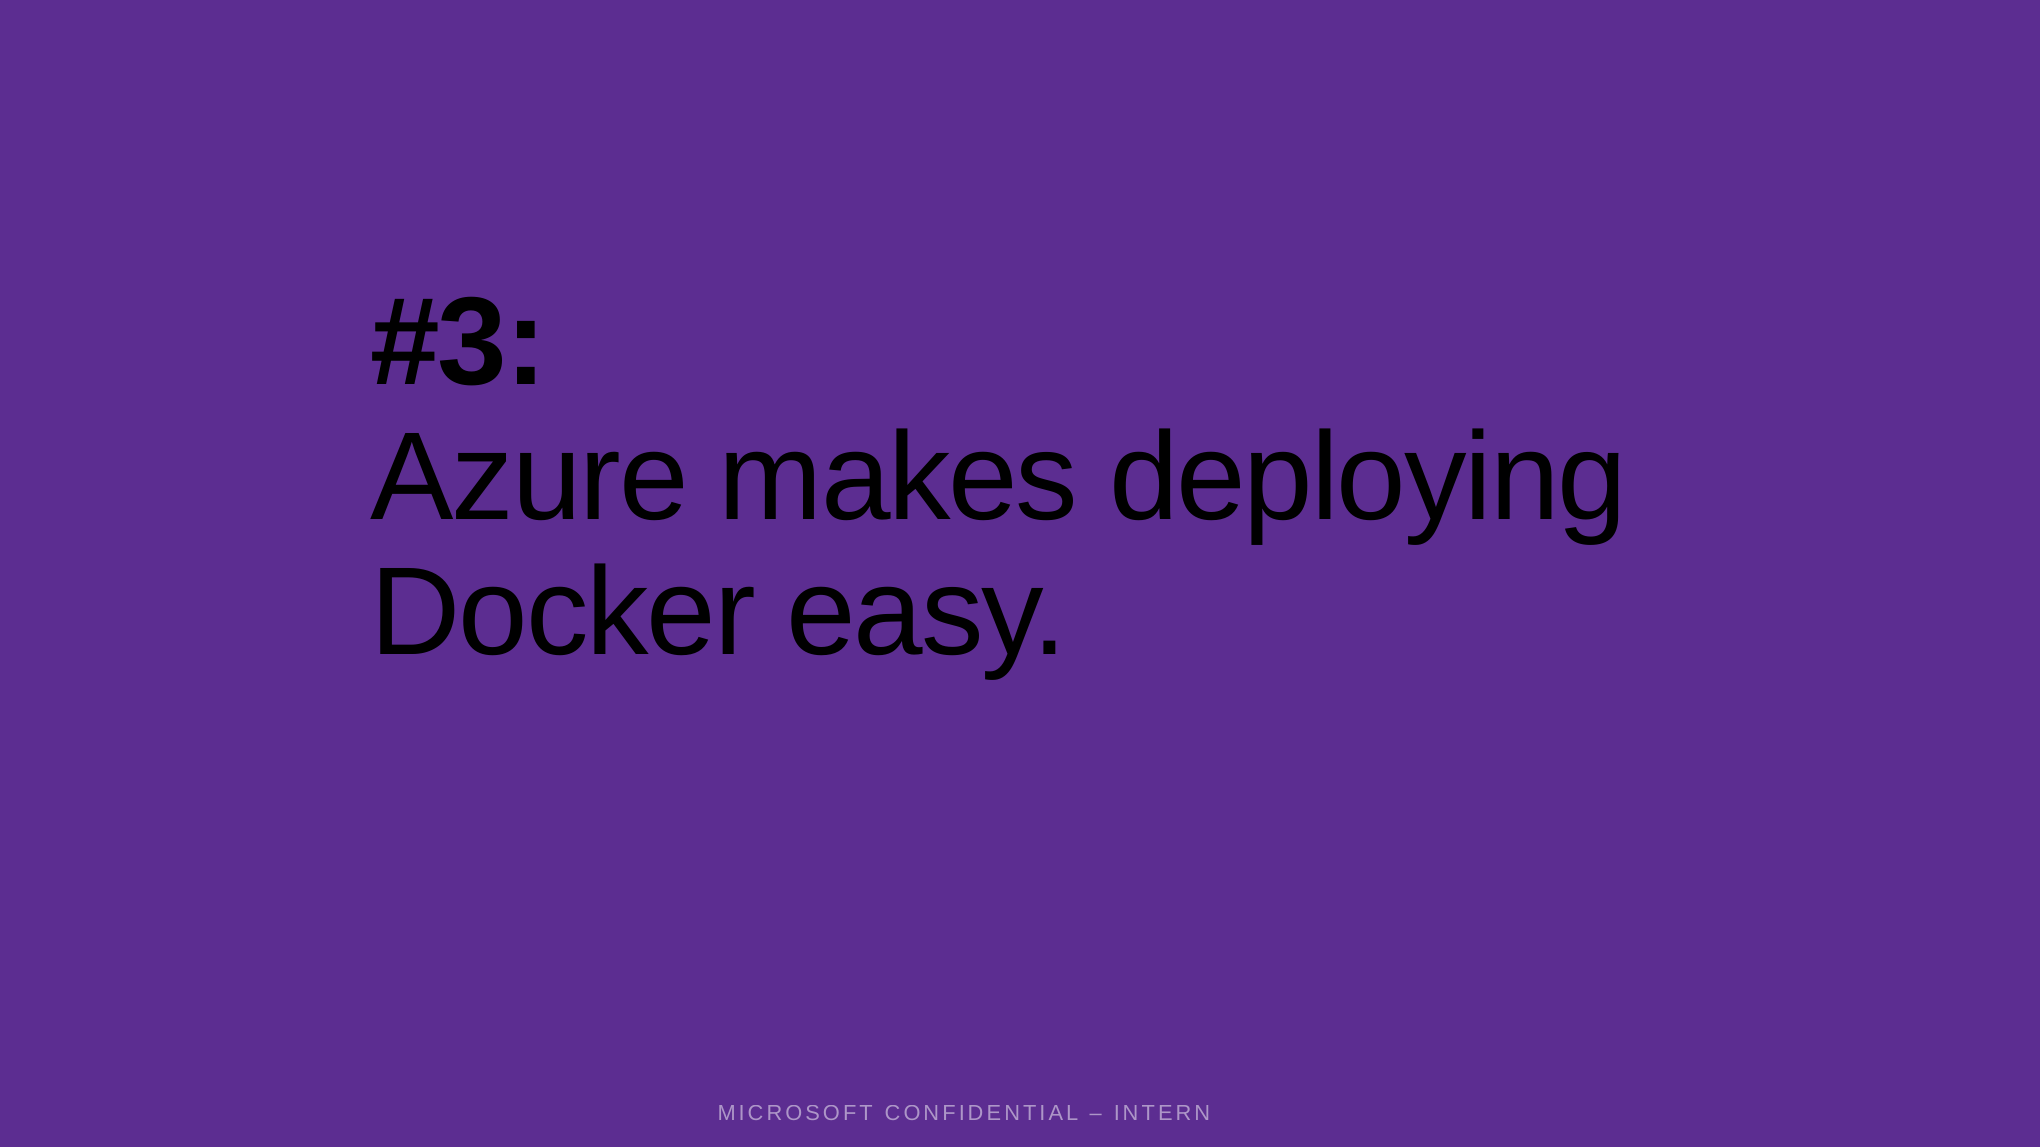

# #3: Azure makes deploying Docker easy.